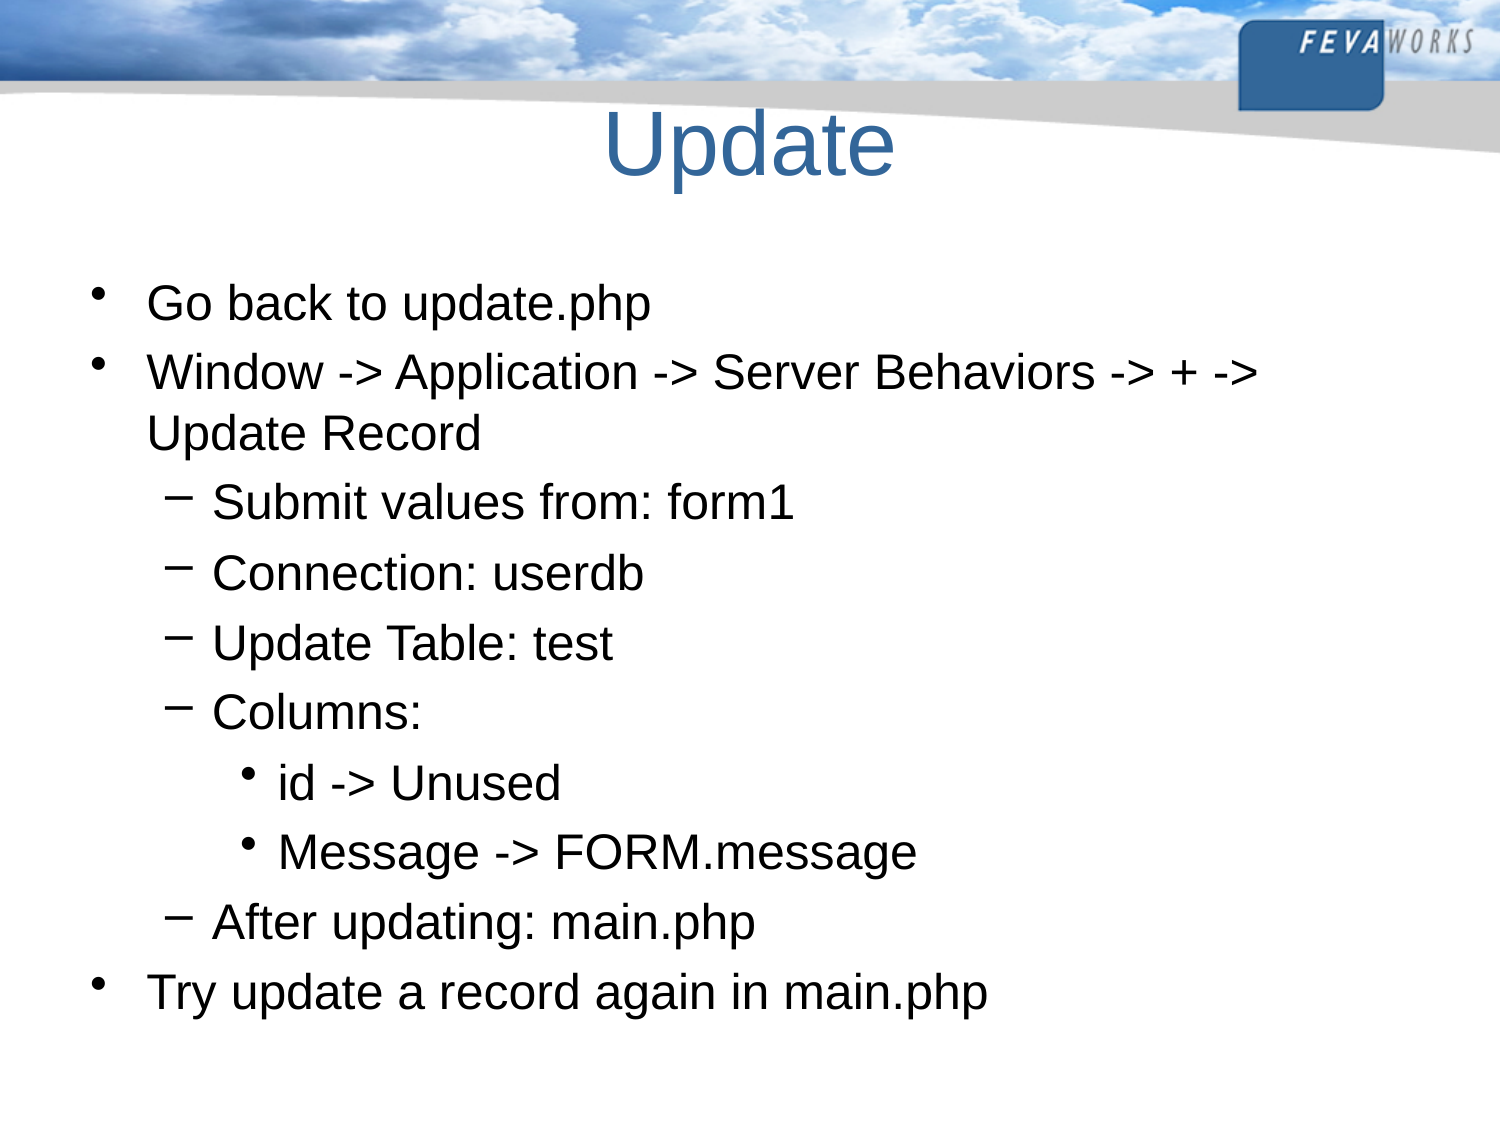

# Update
Go back to update.php
Window -> Application -> Server Behaviors -> + -> Update Record
Submit values from: form1
Connection: userdb
Update Table: test
Columns:
id -> Unused
Message -> FORM.message
After updating: main.php
Try update a record again in main.php